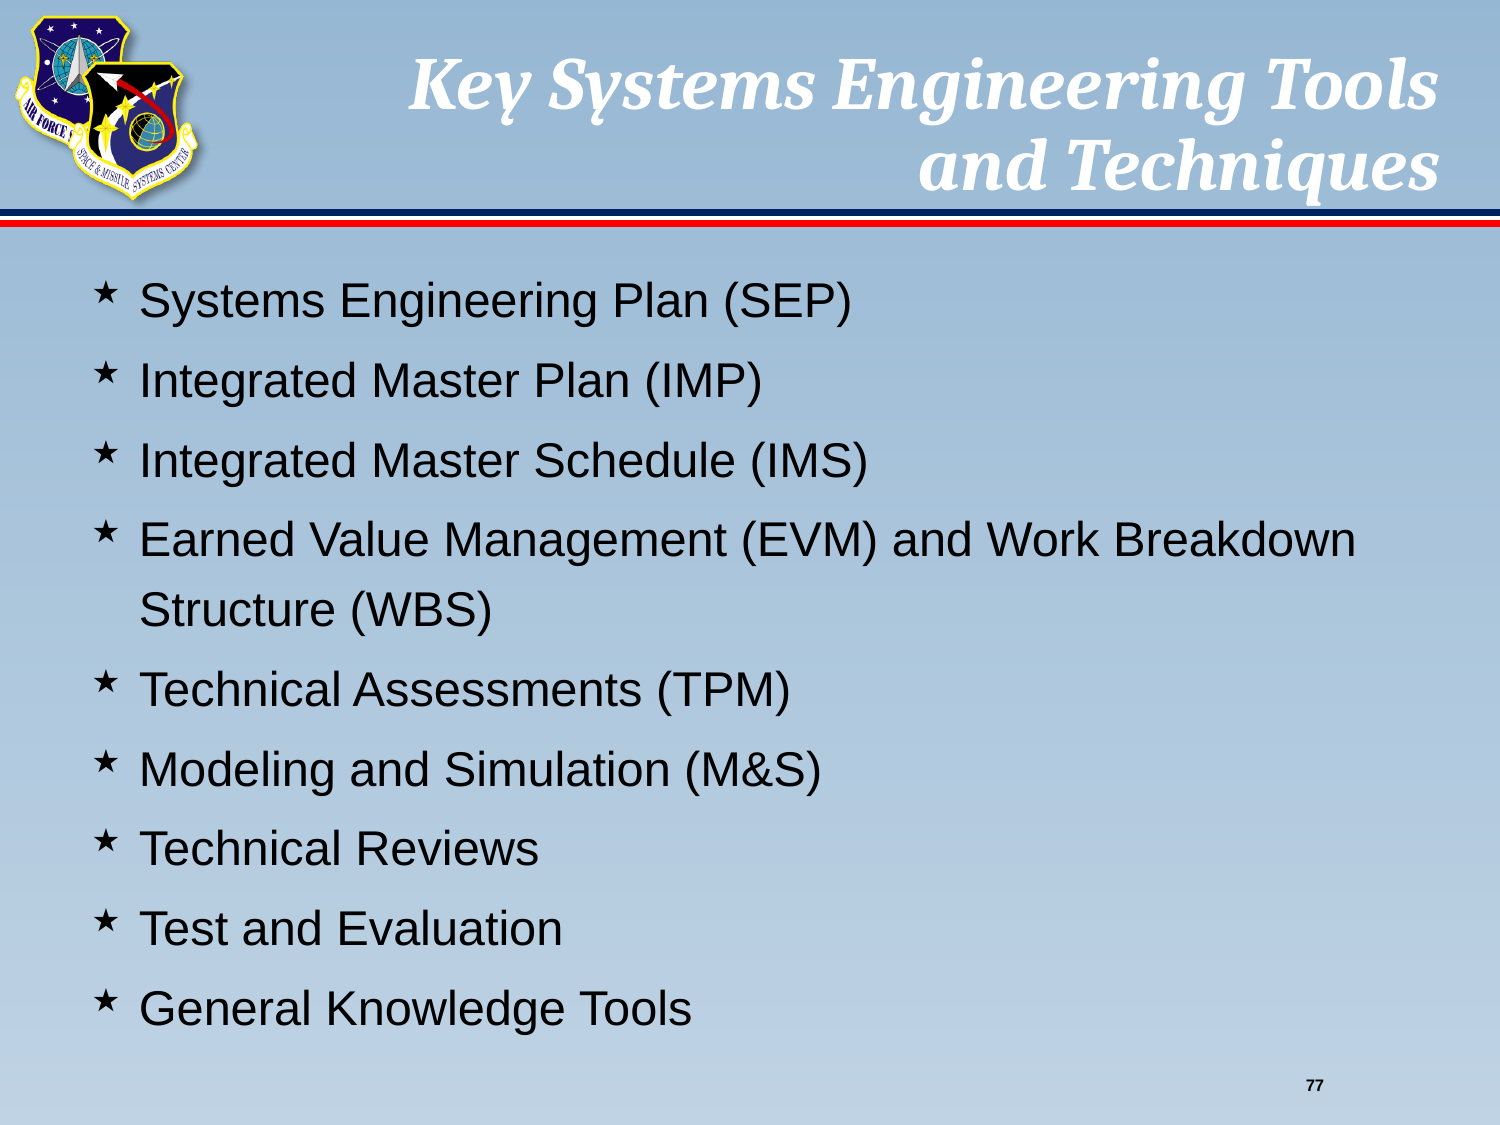

# Key Systems Engineering Tools and Techniques
Systems Engineering Plan (SEP)
Integrated Master Plan (IMP)
Integrated Master Schedule (IMS)
Earned Value Management (EVM) and Work Breakdown Structure (WBS)
Technical Assessments (TPM)
Modeling and Simulation (M&S)
Technical Reviews
Test and Evaluation
General Knowledge Tools
77